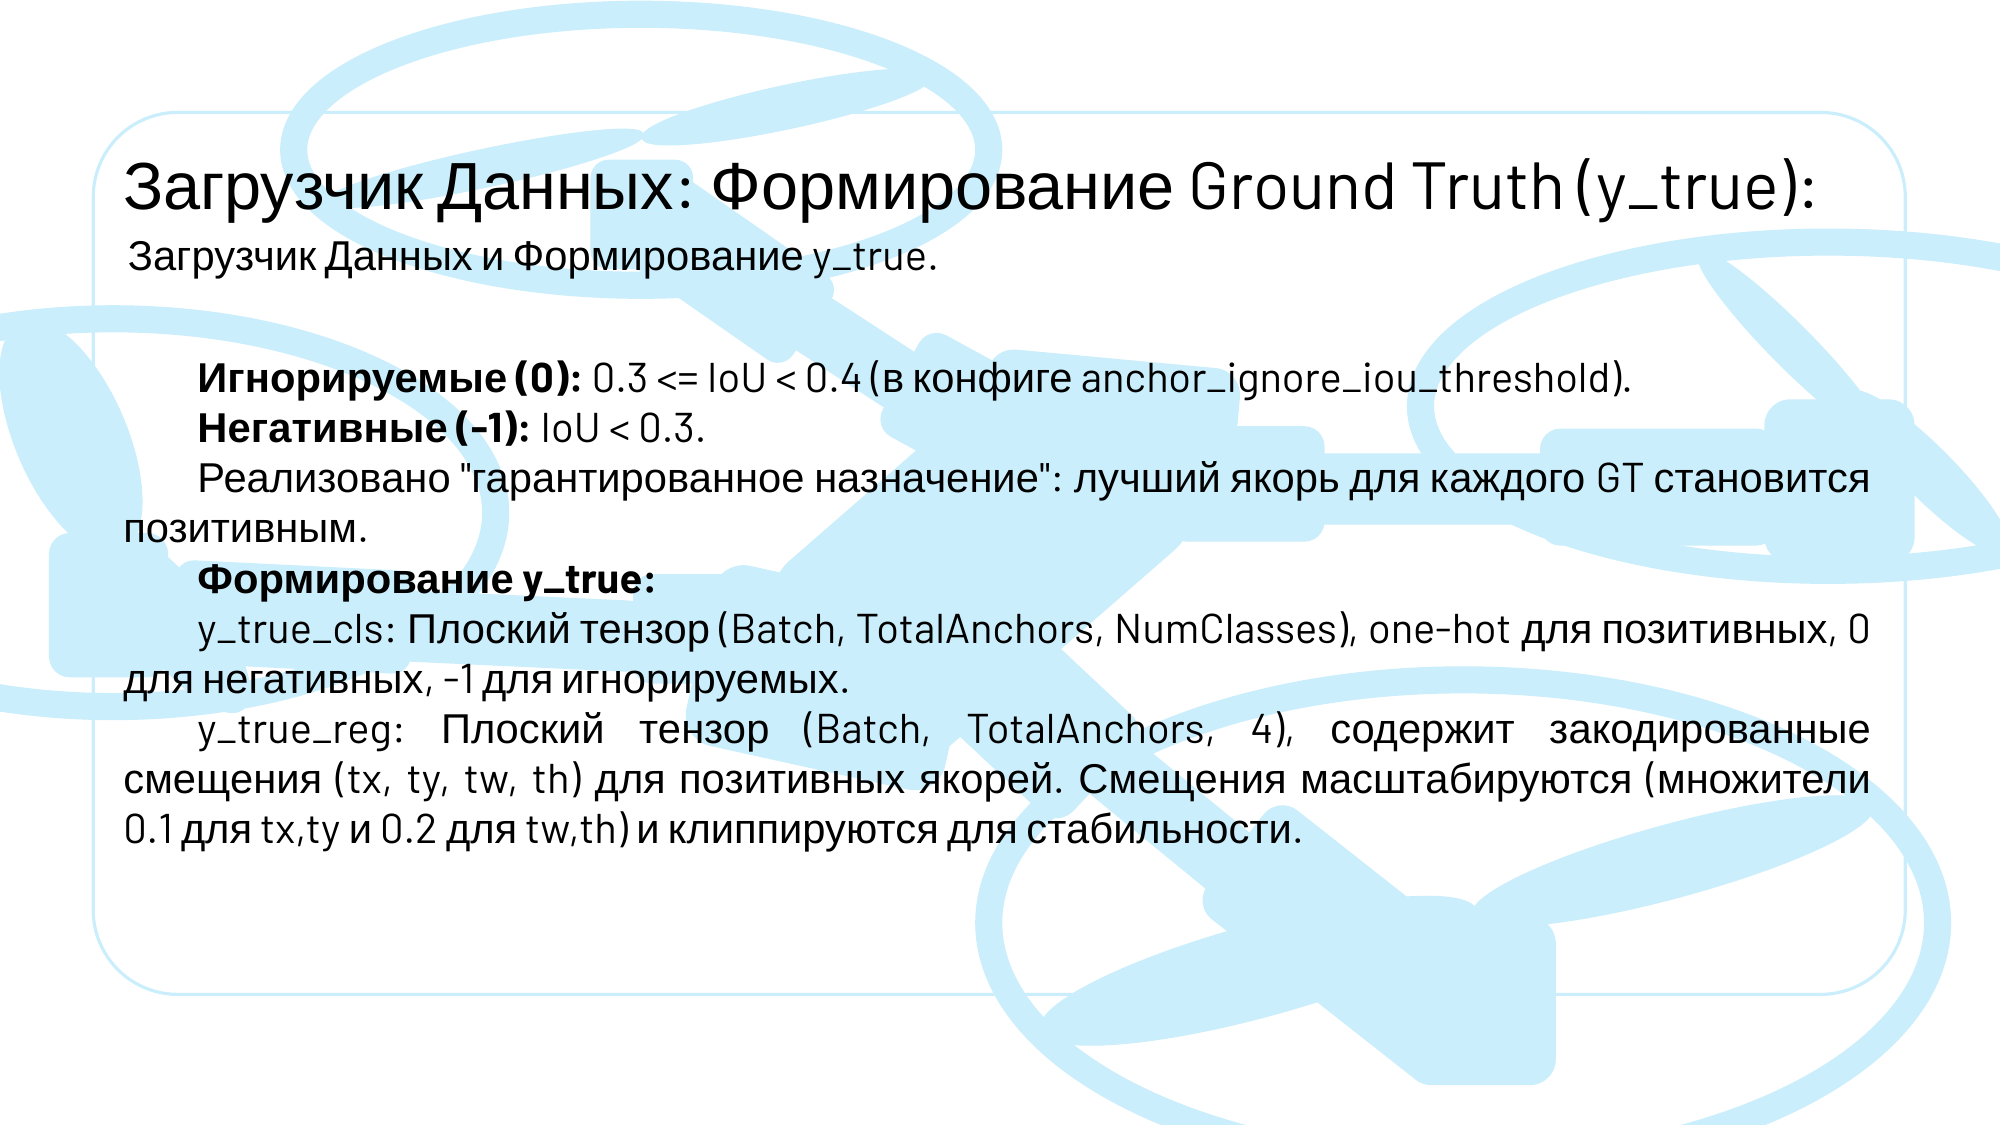

Загрузчик Данных: Формирование Ground Truth (y_true):
Загрузчик Данных и Формирование y_true.
Игнорируемые (0): 0.3 <= IoU < 0.4 (в конфиге anchor_ignore_iou_threshold).
Негативные (-1): IoU < 0.3.
Реализовано "гарантированное назначение": лучший якорь для каждого GT становится позитивным.
Формирование y_true:
y_true_cls: Плоский тензор (Batch, TotalAnchors, NumClasses), one-hot для позитивных, 0 для негативных, -1 для игнорируемых.
y_true_reg: Плоский тензор (Batch, TotalAnchors, 4), содержит закодированные смещения (tx, ty, tw, th) для позитивных якорей. Смещения масштабируются (множители 0.1 для tx,ty и 0.2 для tw,th) и клиппируются для стабильности.